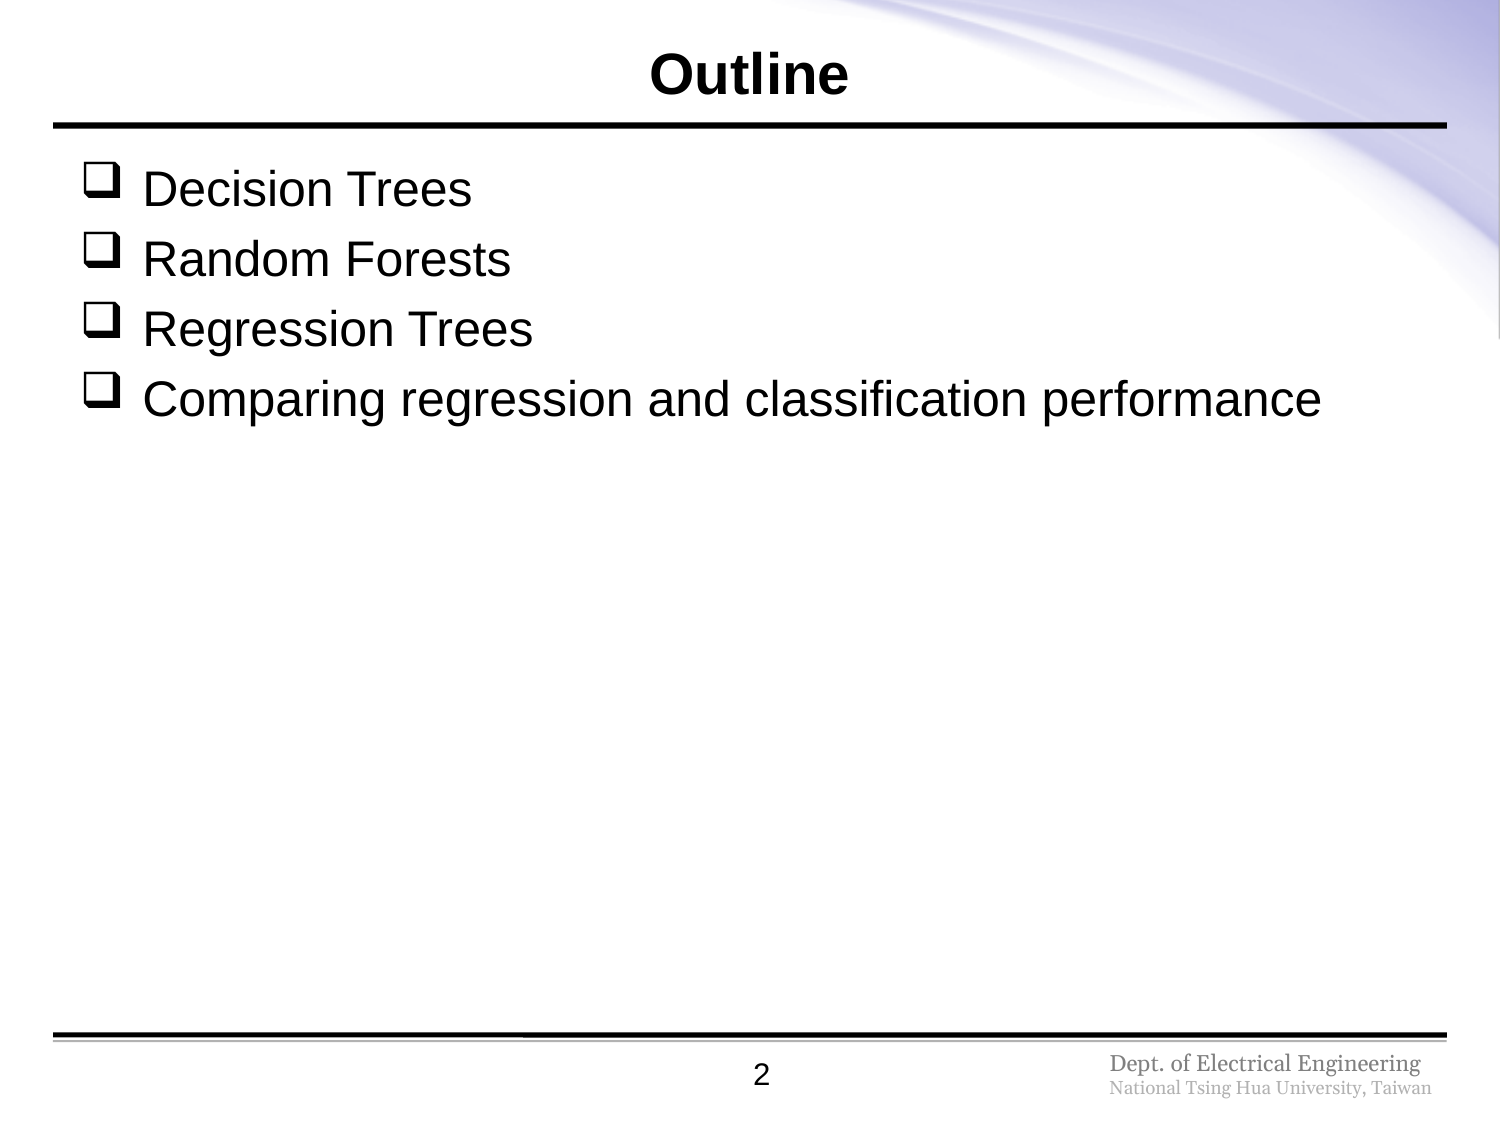

# Outline
Decision Trees
Random Forests
Regression Trees
Comparing regression and classification performance
2